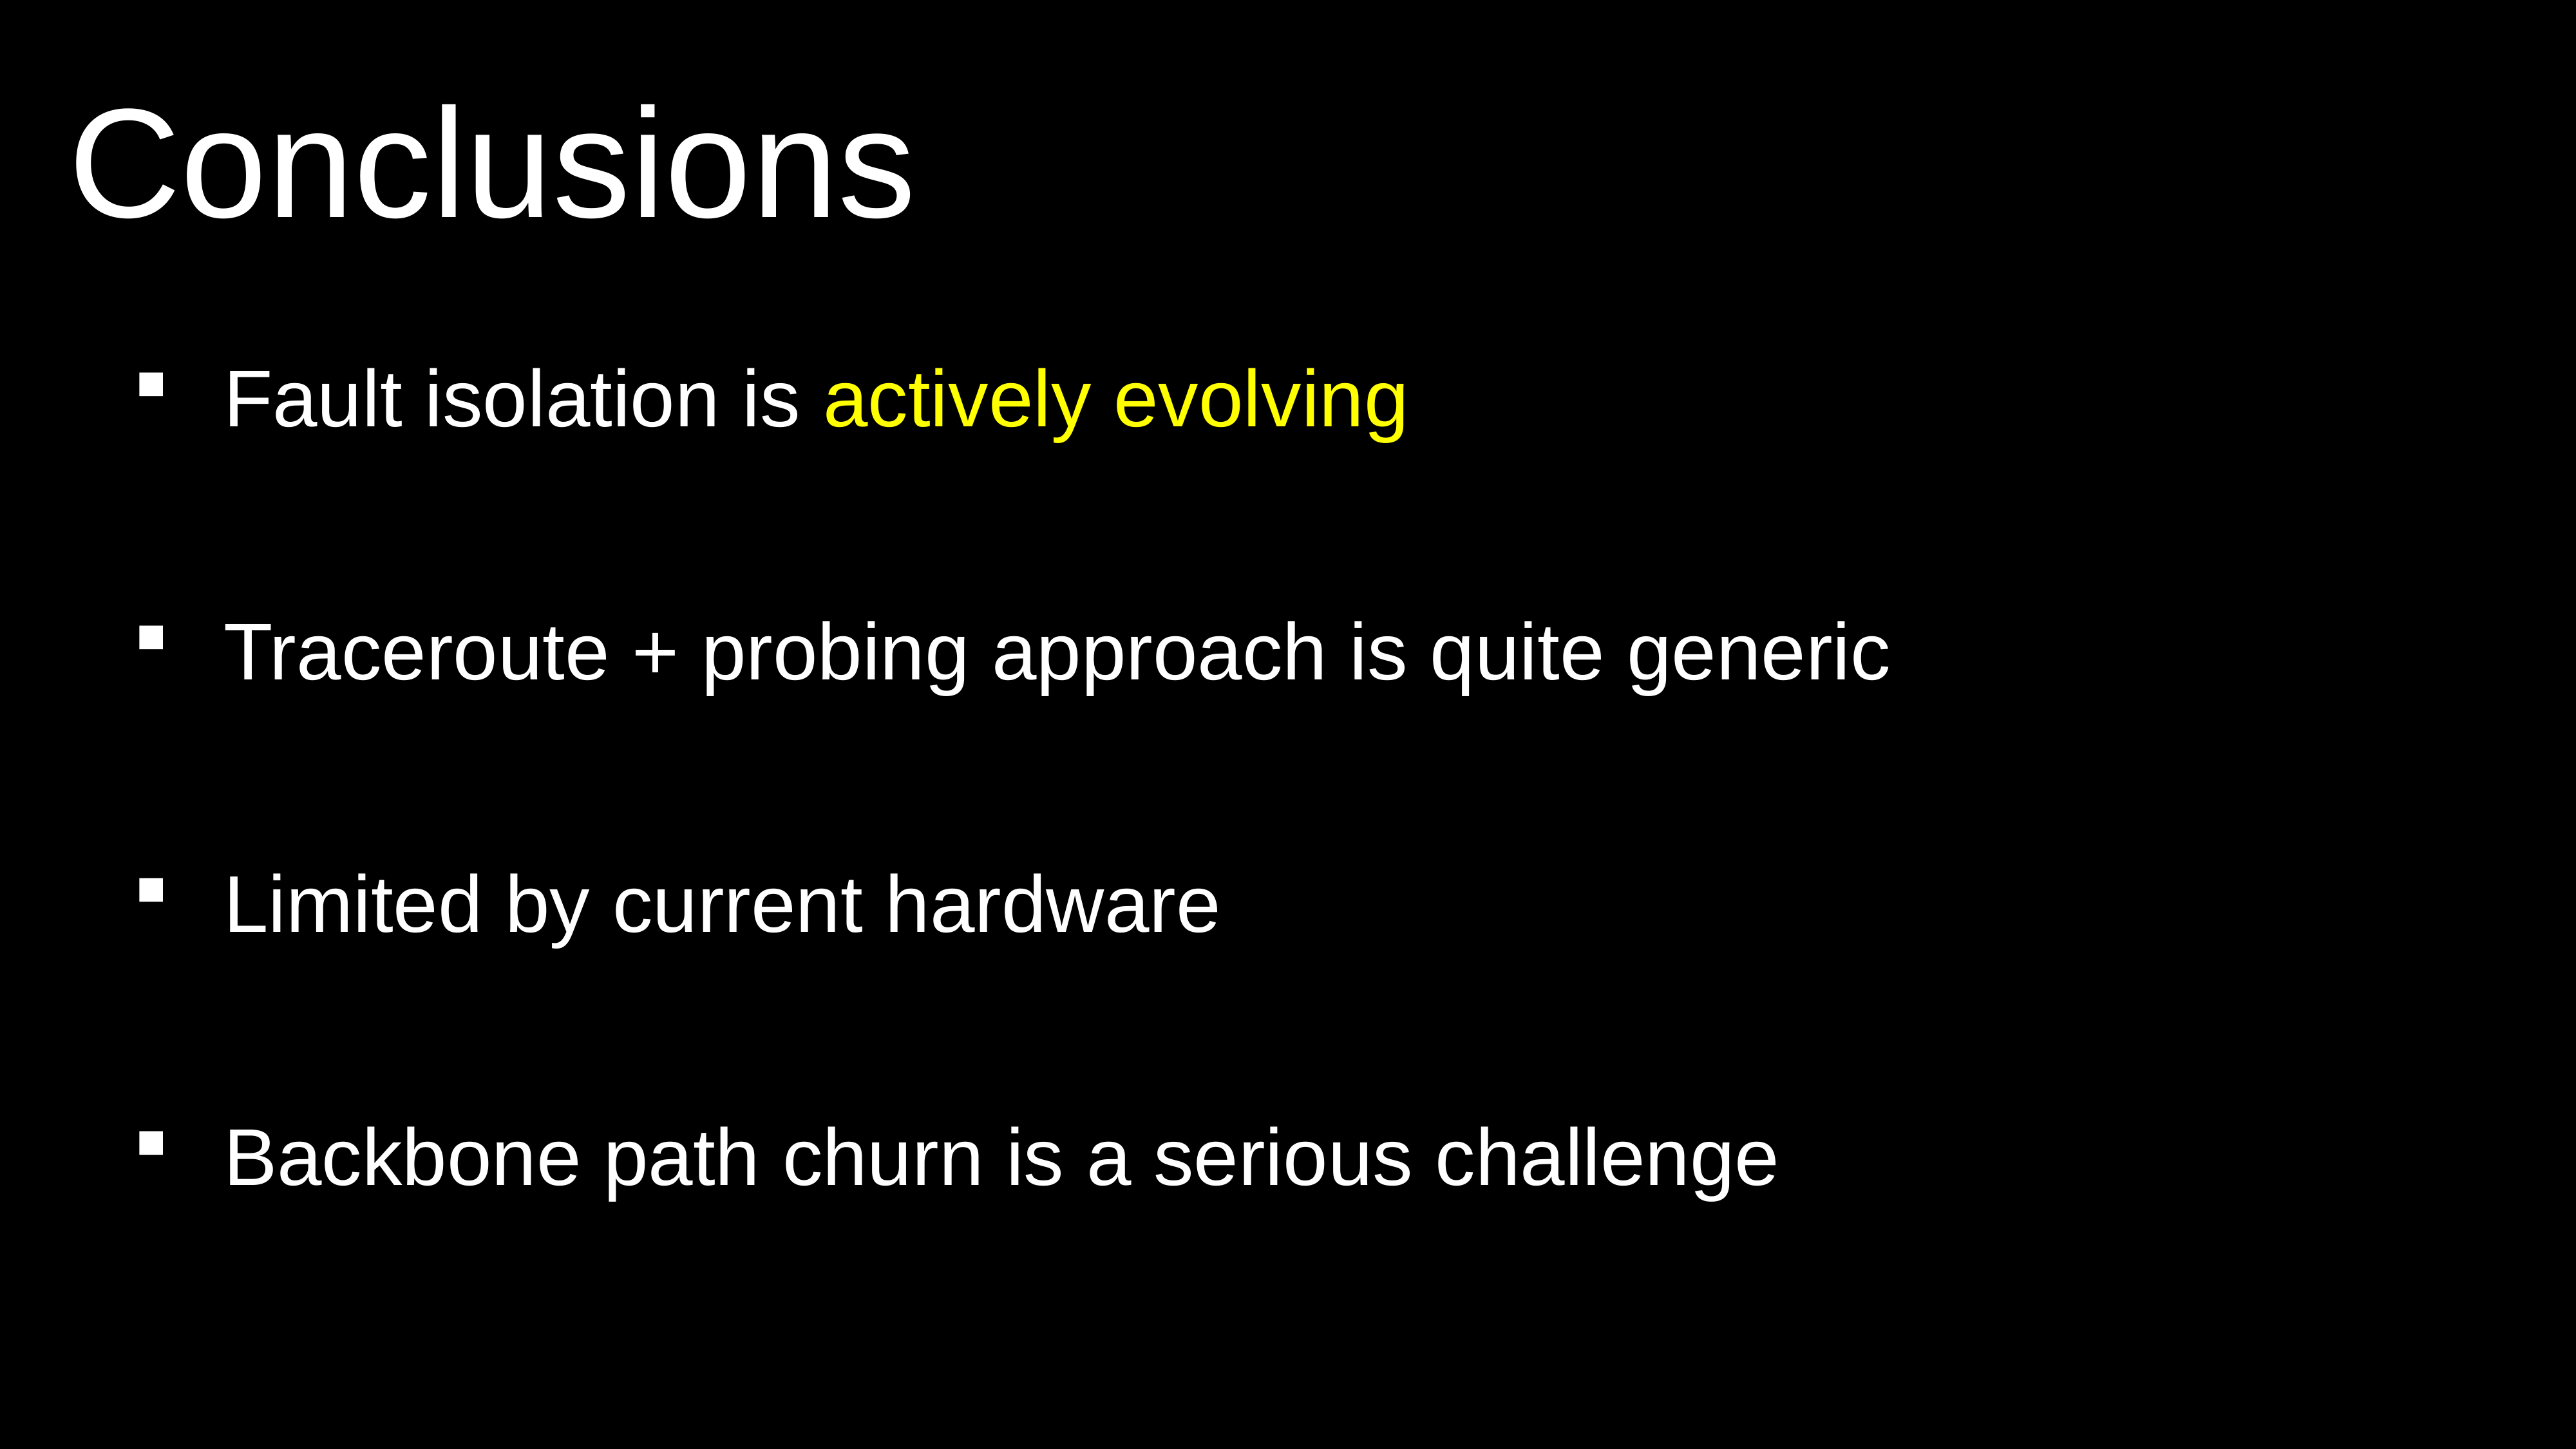

# Conclusions
Fault isolation is actively evolving

Traceroute + probing approach is quite generic

Limited by current hardware

Backbone path churn is a serious challenge